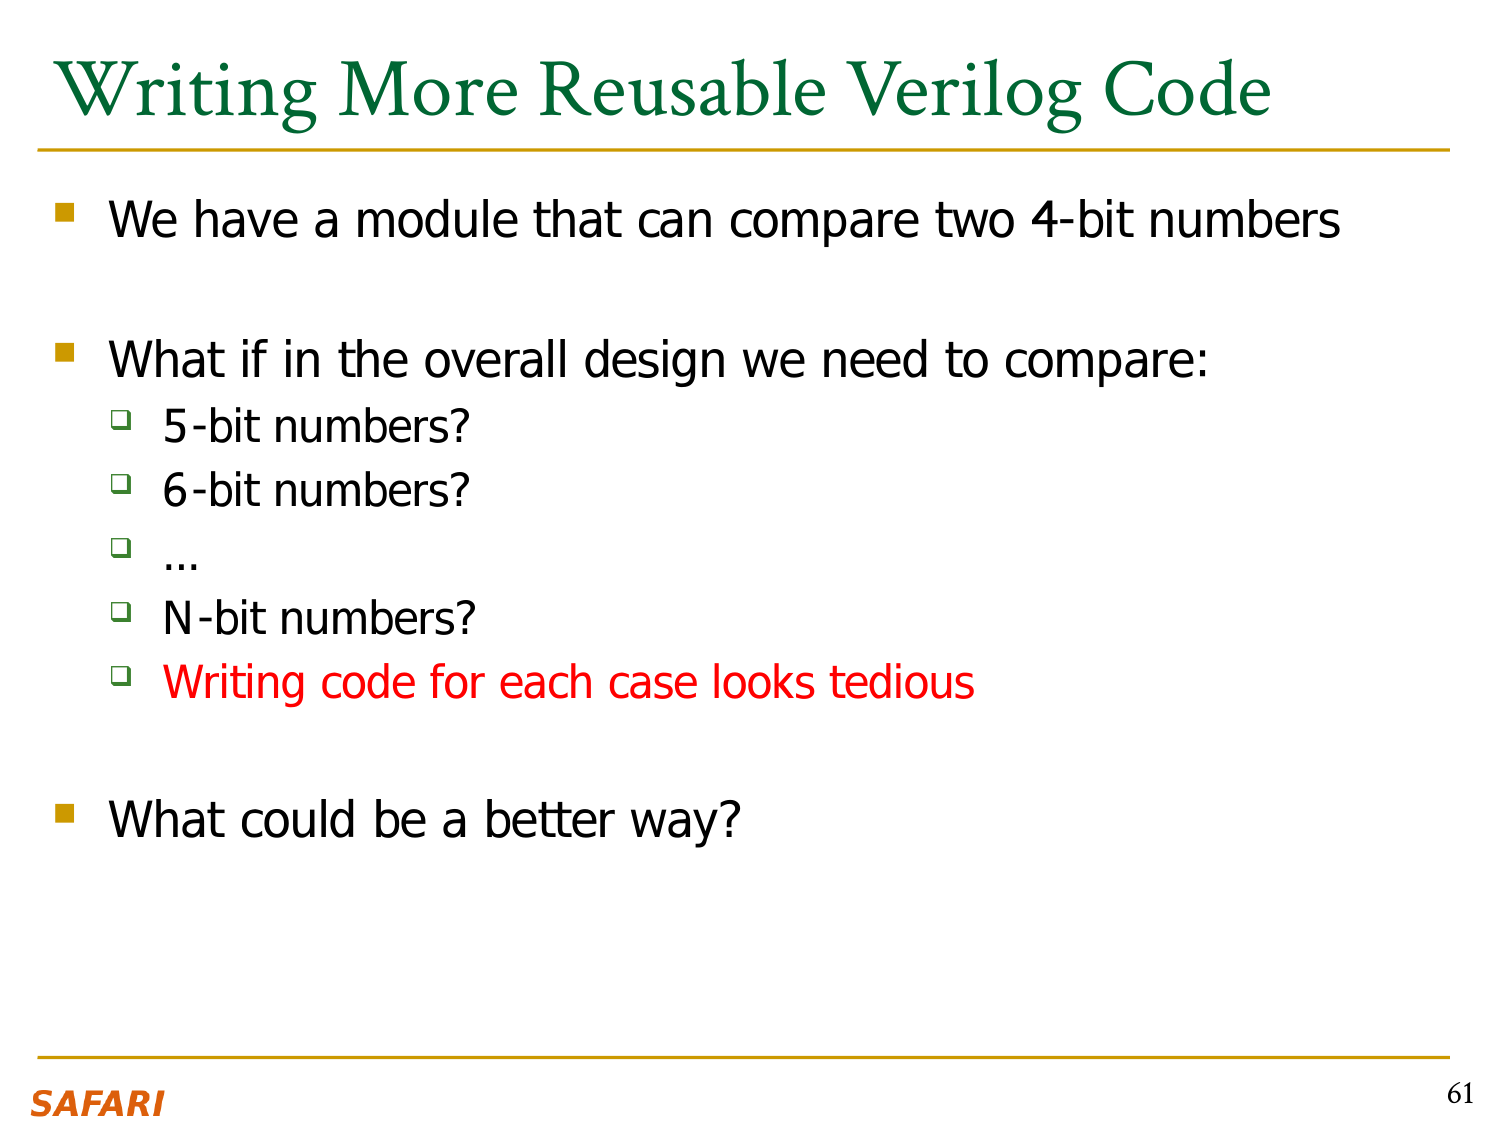

# Writing More Reusable Verilog Code
We have a module that can compare two 4-bit numbers

What if in the overall design we need to compare:
5-bit numbers?
6-bit numbers?
…
N-bit numbers?
Writing code for each case looks tedious

What could be a better way?
61